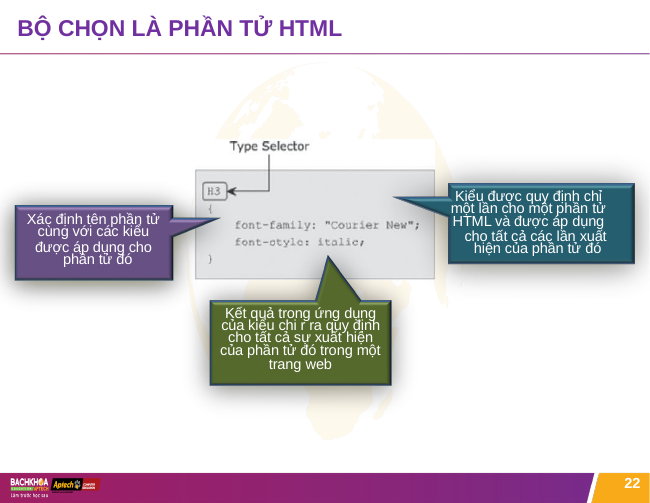

# BỘ CHỌN LÀ PHẦN TỬ HTML

Kiểu được quy định chỉ
một lần cho một phần tử
HTML và được áp dụng
cho tất cả các lần xuất  hiện của phần tử đó
Xác định tên phần tử
cùng với các kiểu
được áp dụng cho  phần tử đó

Kết quả trong ứng dụng
của kiểu chi r ra quy định
cho tất cả sự xuất hiện
của phần tử đó trong một
trang web
22